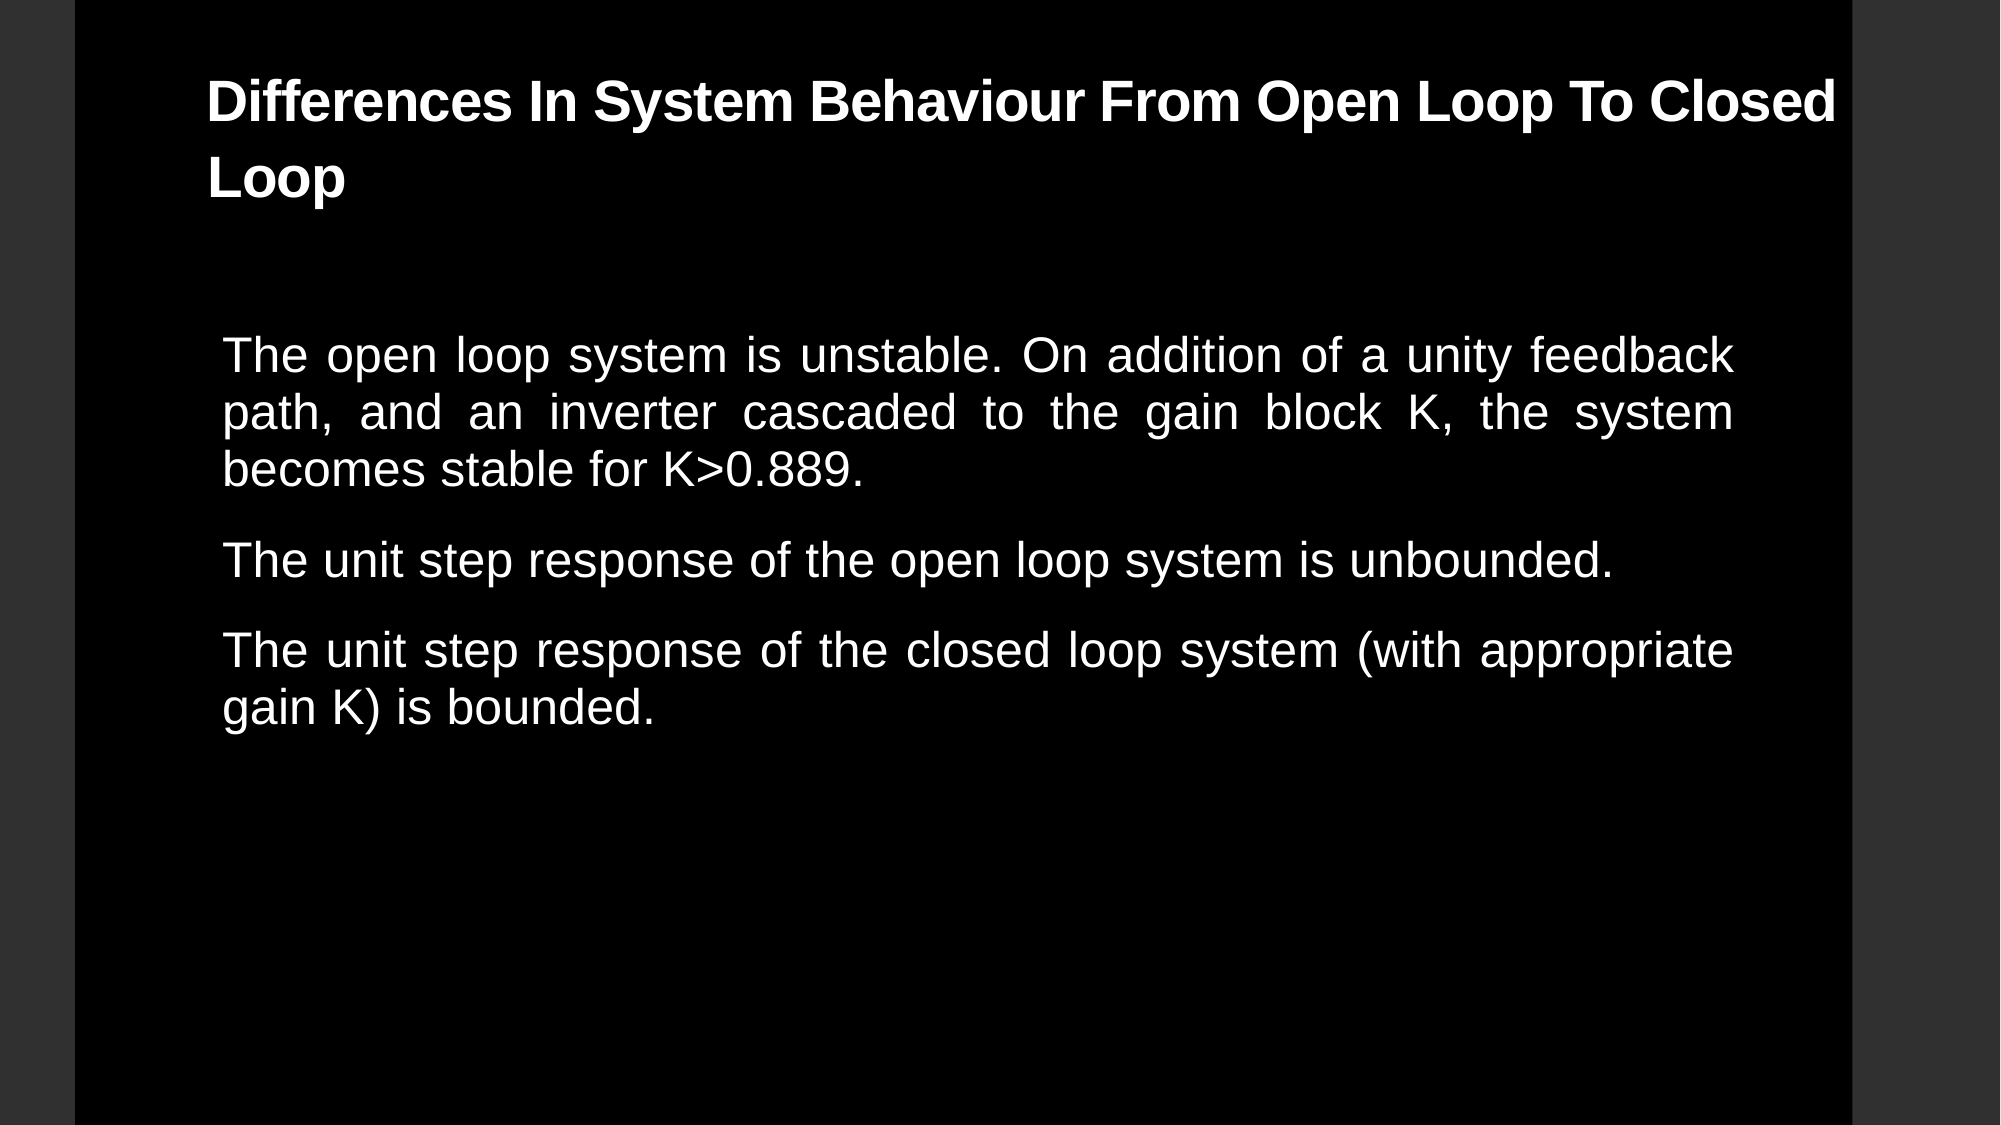

# Differences In System Behaviour From Open Loop To Closed Loop

The open loop system is unstable. On addition of a unity feedback path, and an inverter cascaded to the gain block K, the system becomes stable for K>0.889.
The unit step response of the open loop system is unbounded.
The unit step response of the closed loop system (with appropriate gain K) is bounded.